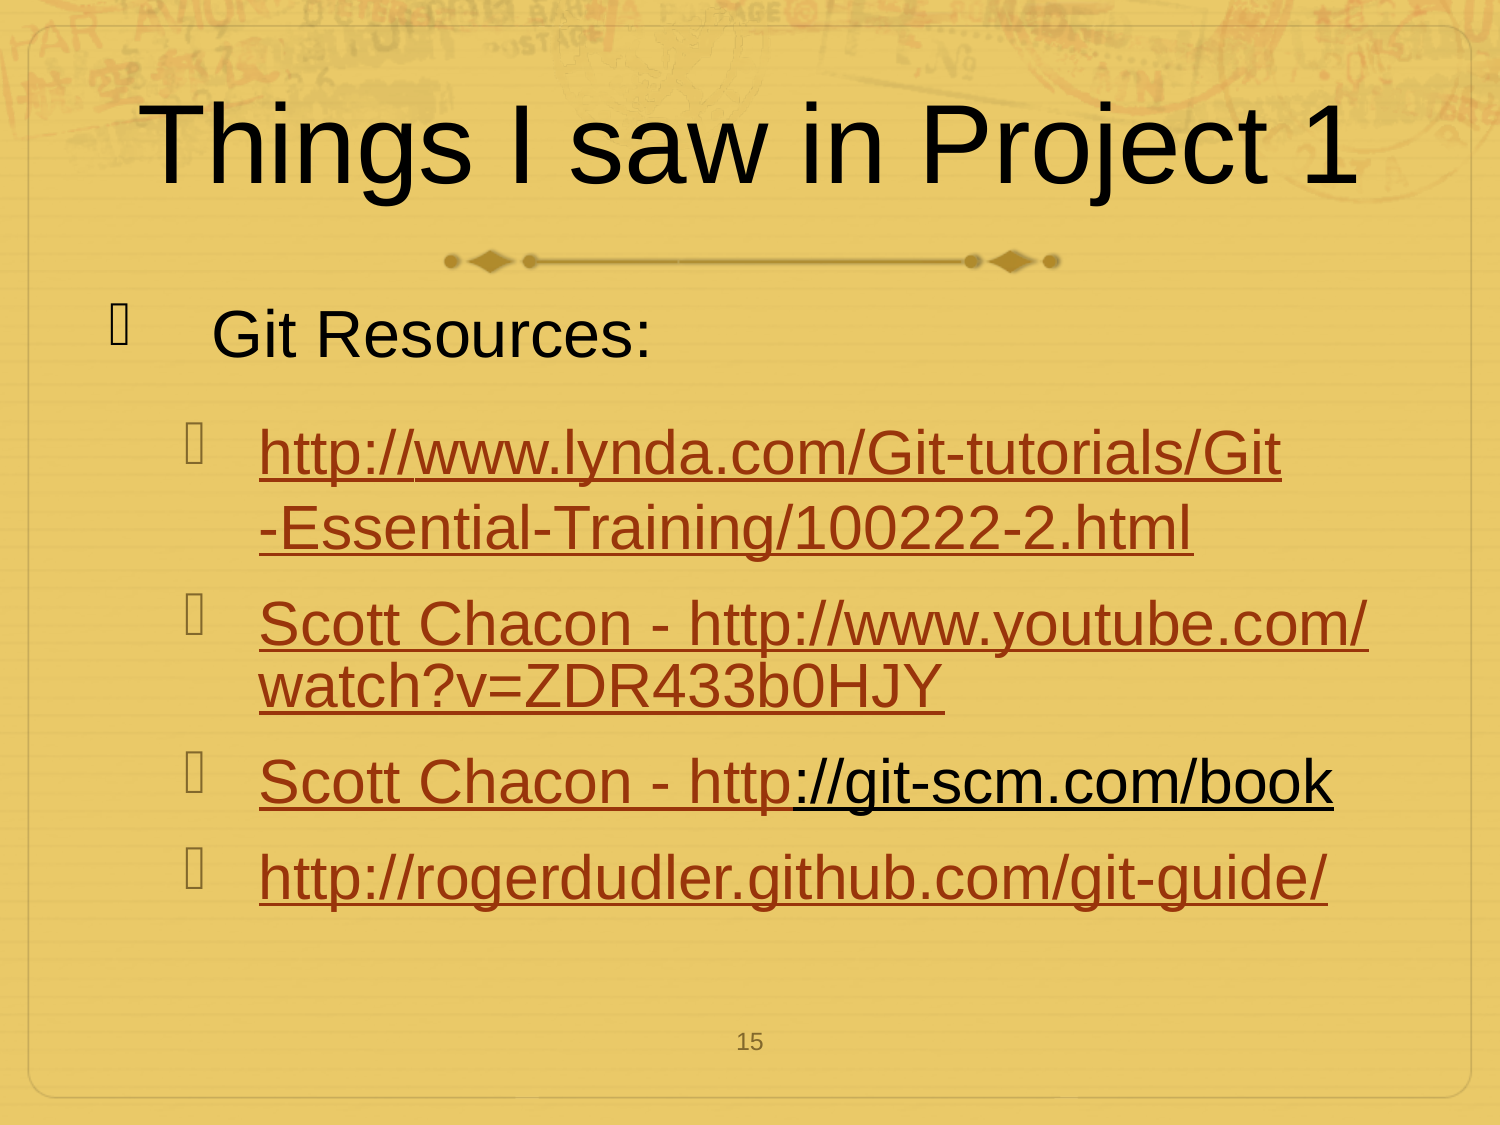

# Things I saw in Project 1
  Git Resources:
http://www.lynda.com/Git-tutorials/Git-Essential-Training/100222-2.html
Scott Chacon - http://www.youtube.com/watch?v=ZDR433b0HJY
Scott Chacon - http://git-scm.com/book﻿
http://rogerdudler.github.com/git-guide/

15